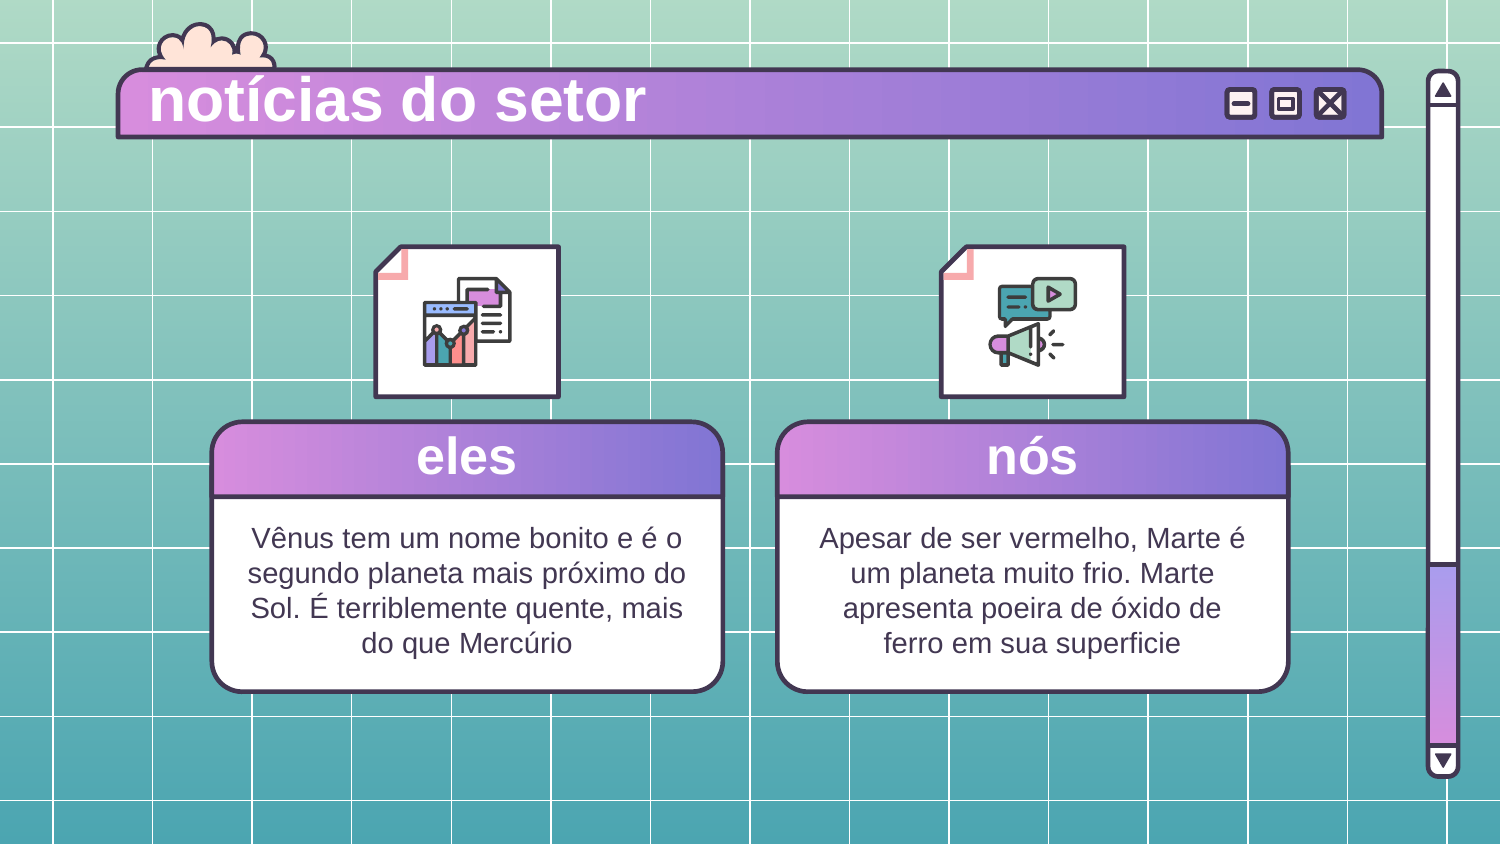

# notícias do setor

eles
nós

Vênus tem um nome bonito e é o segundo planeta mais próximo do Sol. É terriblemente quente, mais do que Mercúrio
Apesar de ser vermelho, Marte é um planeta muito frio. Marte apresenta poeira de óxido de ferro em sua superficie